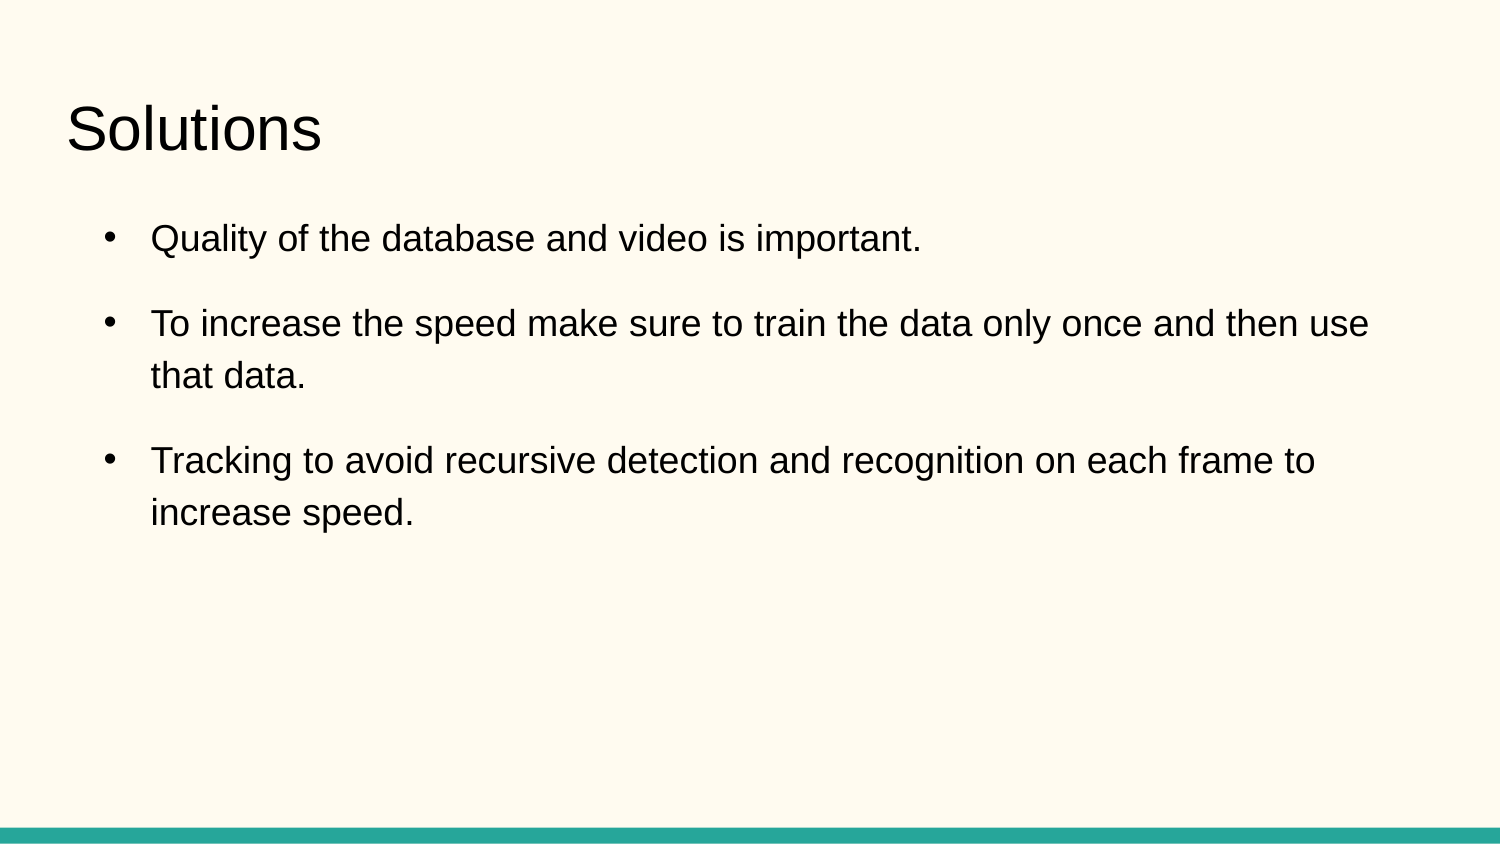

# Solutions
Quality of the database and video is important.
To increase the speed make sure to train the data only once and then use that data.
Tracking to avoid recursive detection and recognition on each frame to increase speed.